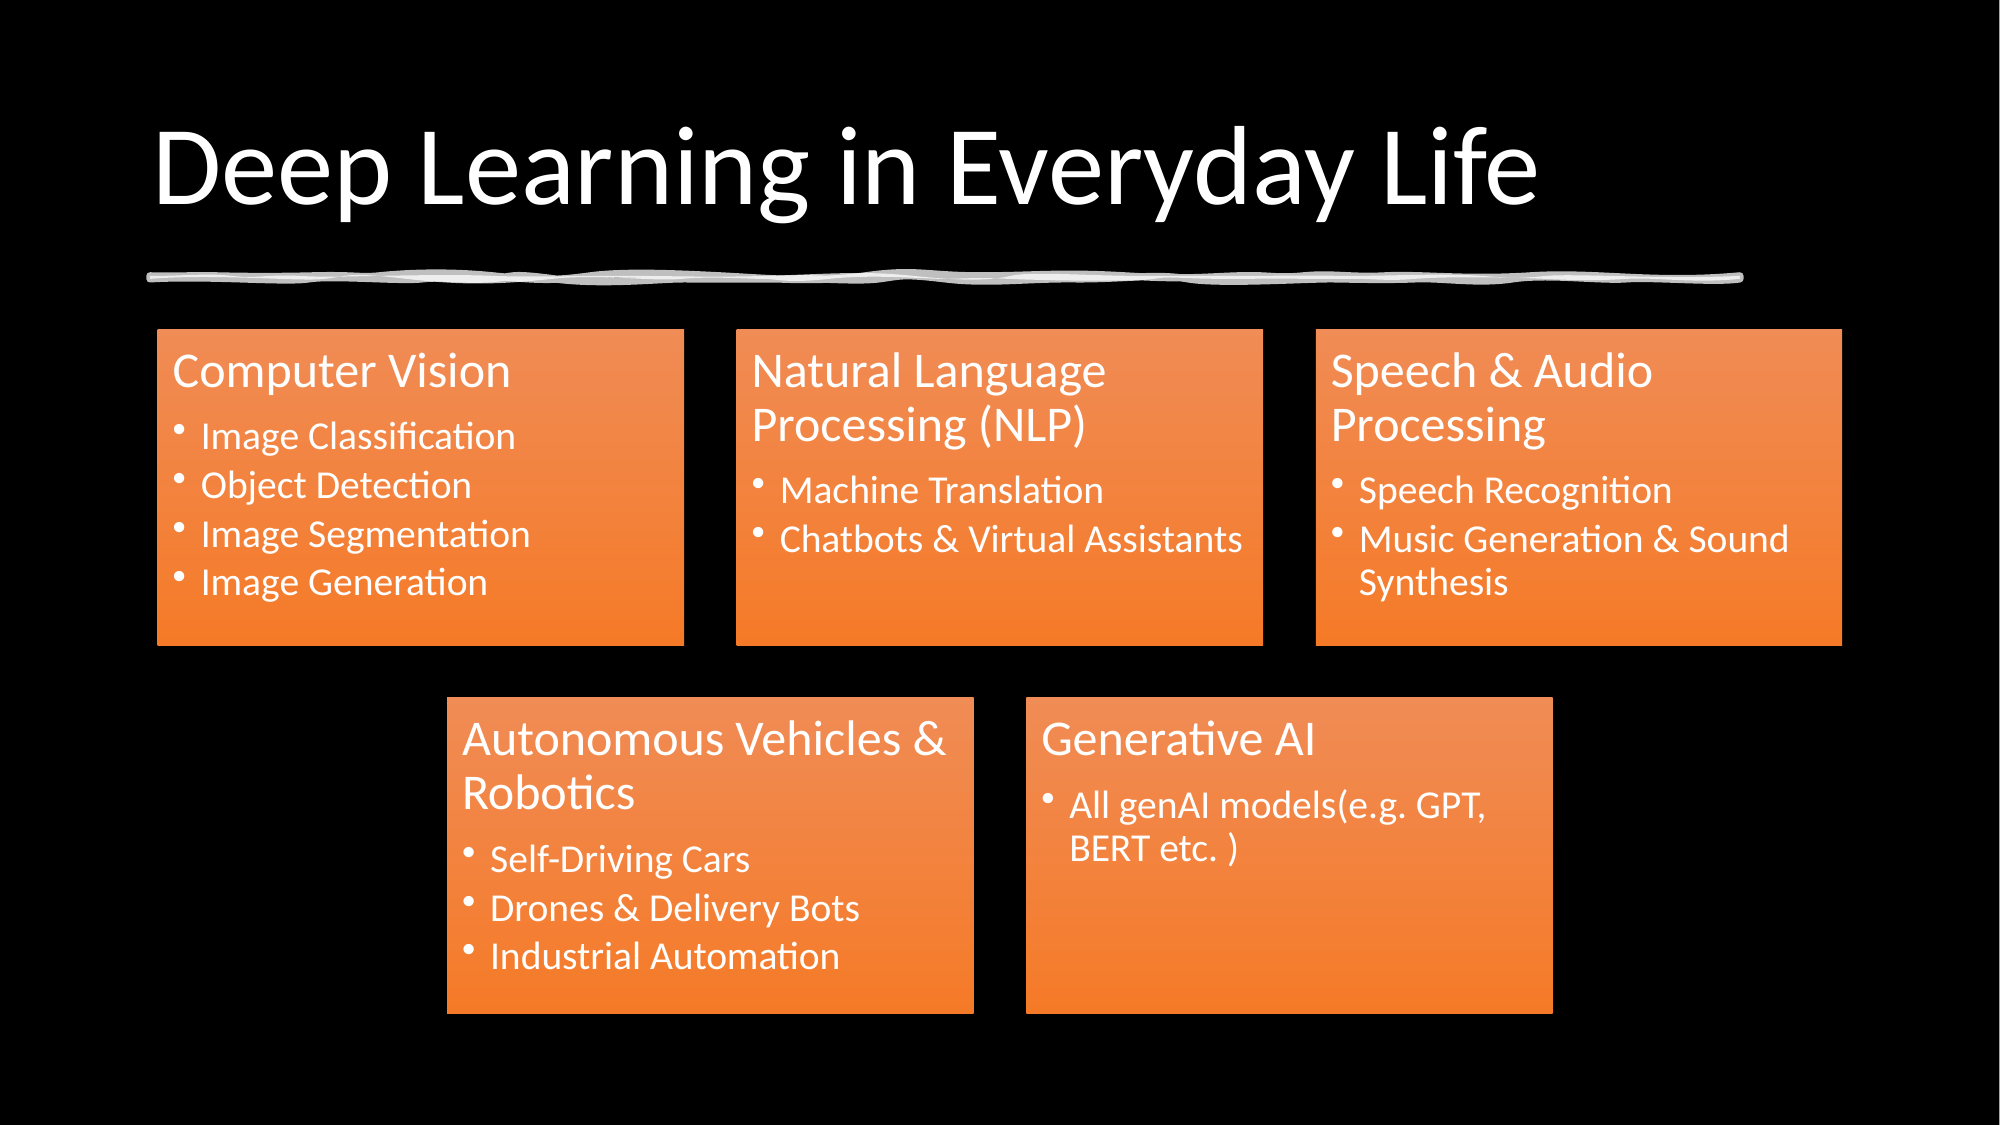

# Deep Learning in Everyday Life

Computer Vision
Image Classification
Object Detection
Image Segmentation
Image Generation
Natural Language Processing (NLP)
Machine Translation
Chatbots & Virtual Assistants
Speech & Audio Processing
Speech Recognition
Music Generation & Sound Synthesis
Autonomous Vehicles & Robotics
Self-Driving Cars
Drones & Delivery Bots
Industrial Automation
Generative AI
All genAI models(e.g. GPT, BERT etc. )